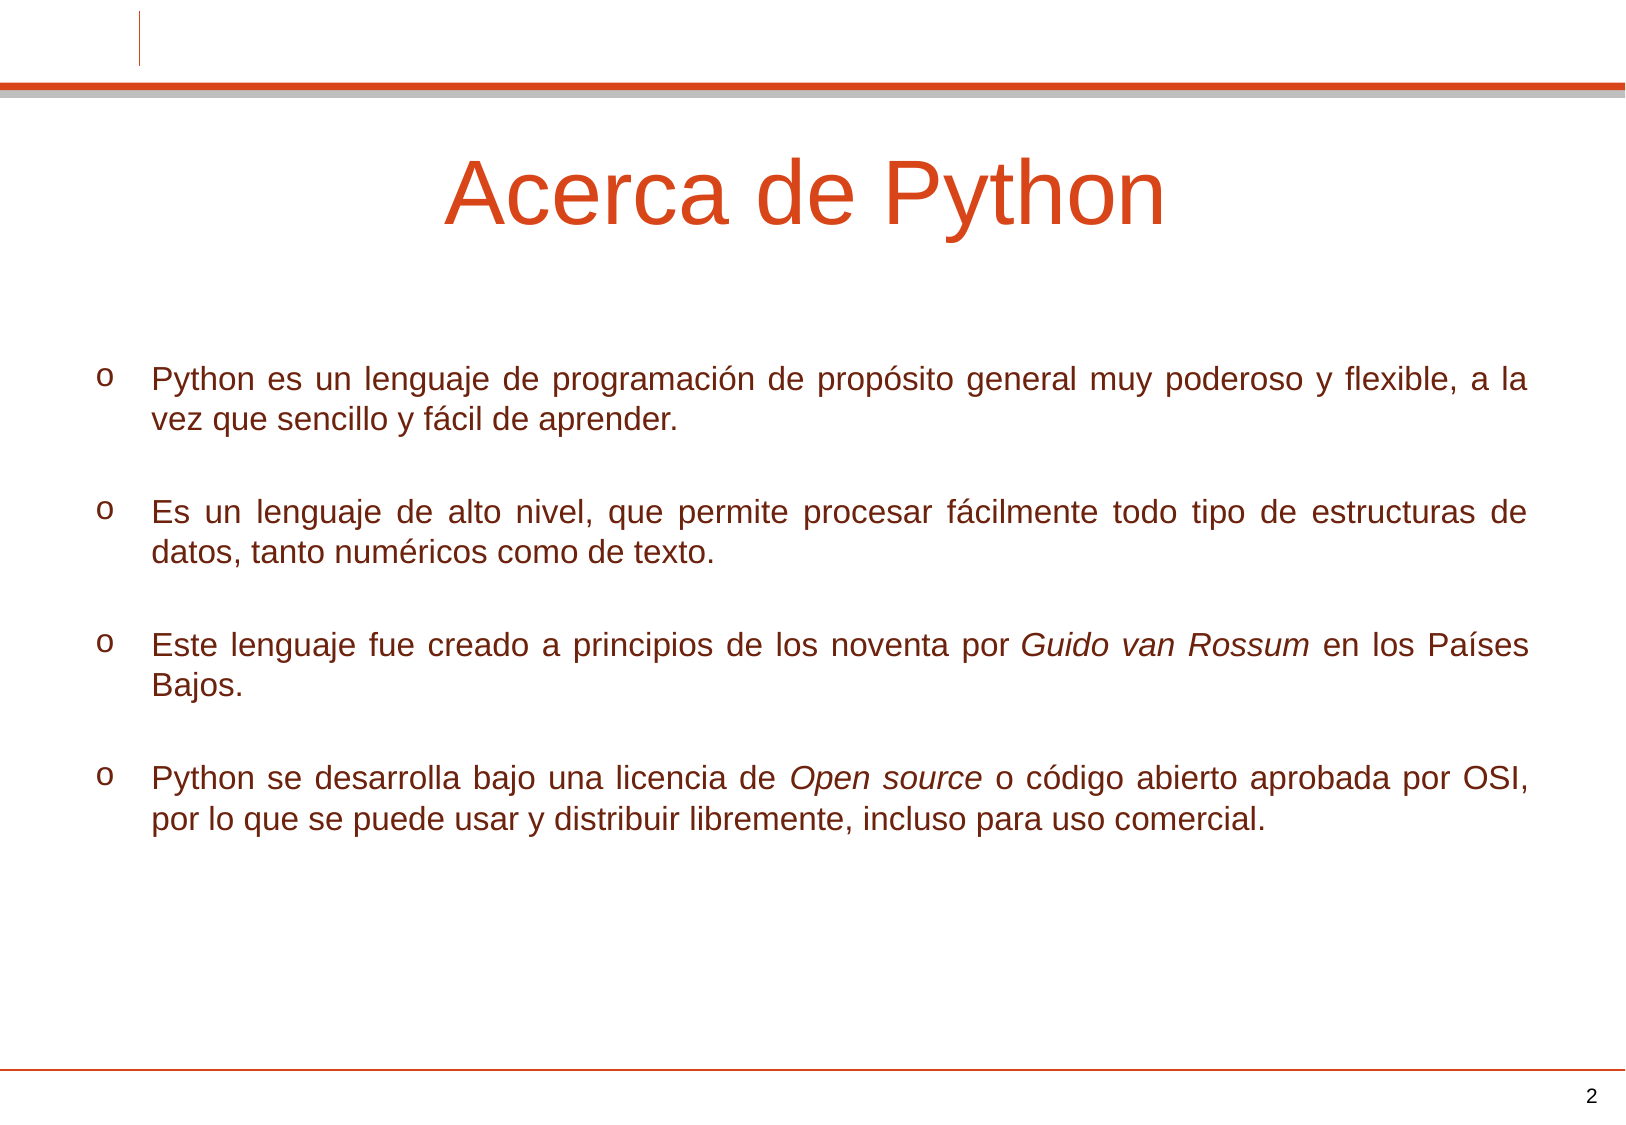

# Acerca de Python
Python es un lenguaje de programación de propósito general muy poderoso y flexible, a la vez que sencillo y fácil de aprender.

Es un lenguaje de alto nivel, que permite procesar fácilmente todo tipo de estructuras de datos, tanto numéricos como de texto.

Este lenguaje fue creado a principios de los noventa por Guido van Rossum en los Países Bajos.

Python se desarrolla bajo una licencia de Open source o código abierto aprobada por OSI, por lo que se puede usar y distribuir libremente, incluso para uso comercial.
2